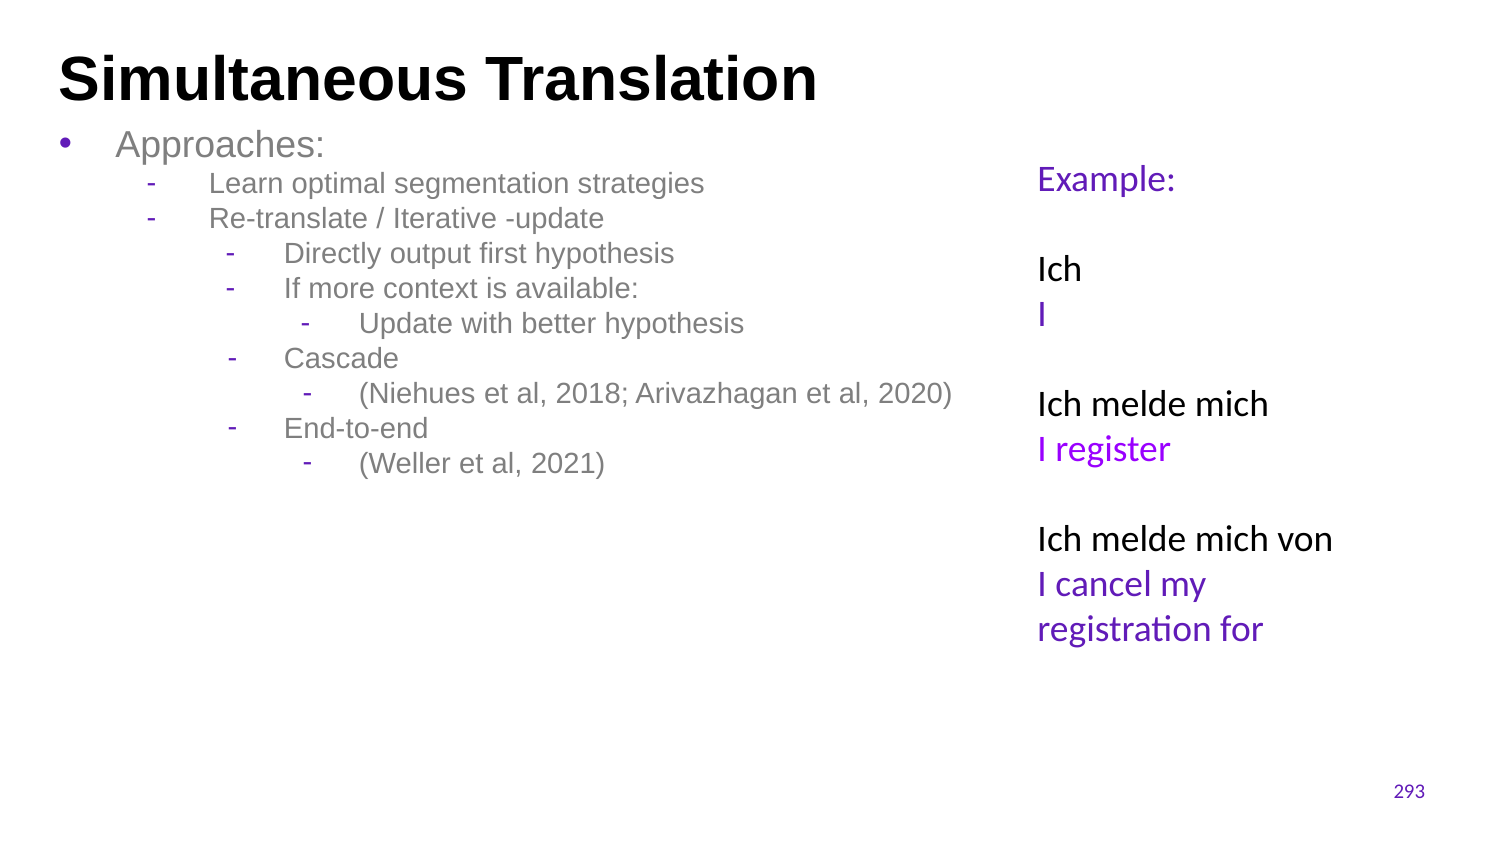

# Simultaneous Translation
Approaches:
Learn optimal segmentation strategies
Re-translate / Iterative -update
Directly output first hypothesis
If more context is available:
Update with better hypothesis
Cascade
(Niehues et al, 2018; Arivazhagan et al, 2020)
End-to-end
(Weller et al, 2021)

Example:

Ich
I

Ich melde mich
I register

Ich melde mich von
I cancel my registration for

293